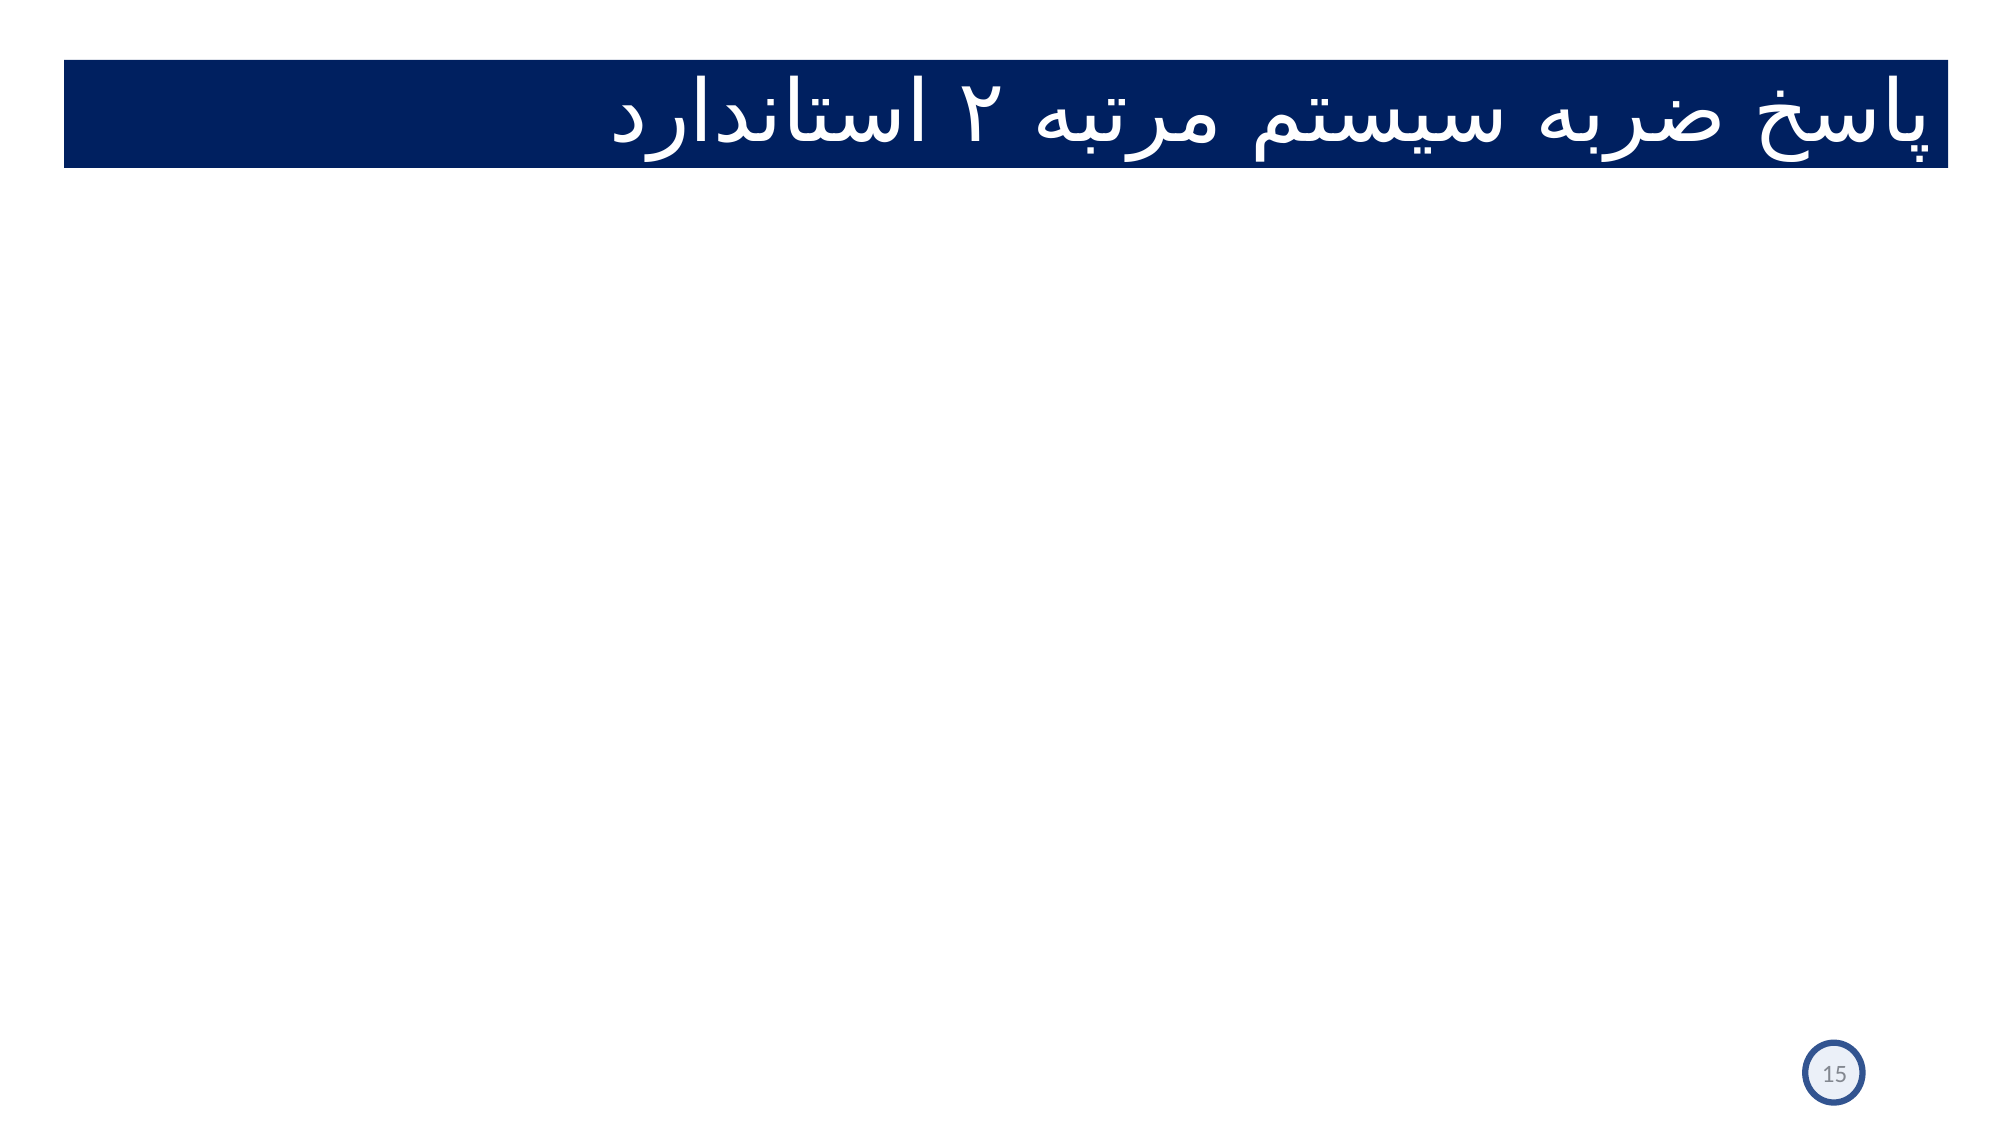

# پاسخ ضربه سیستم مرتبه ۲ استاندارد

15